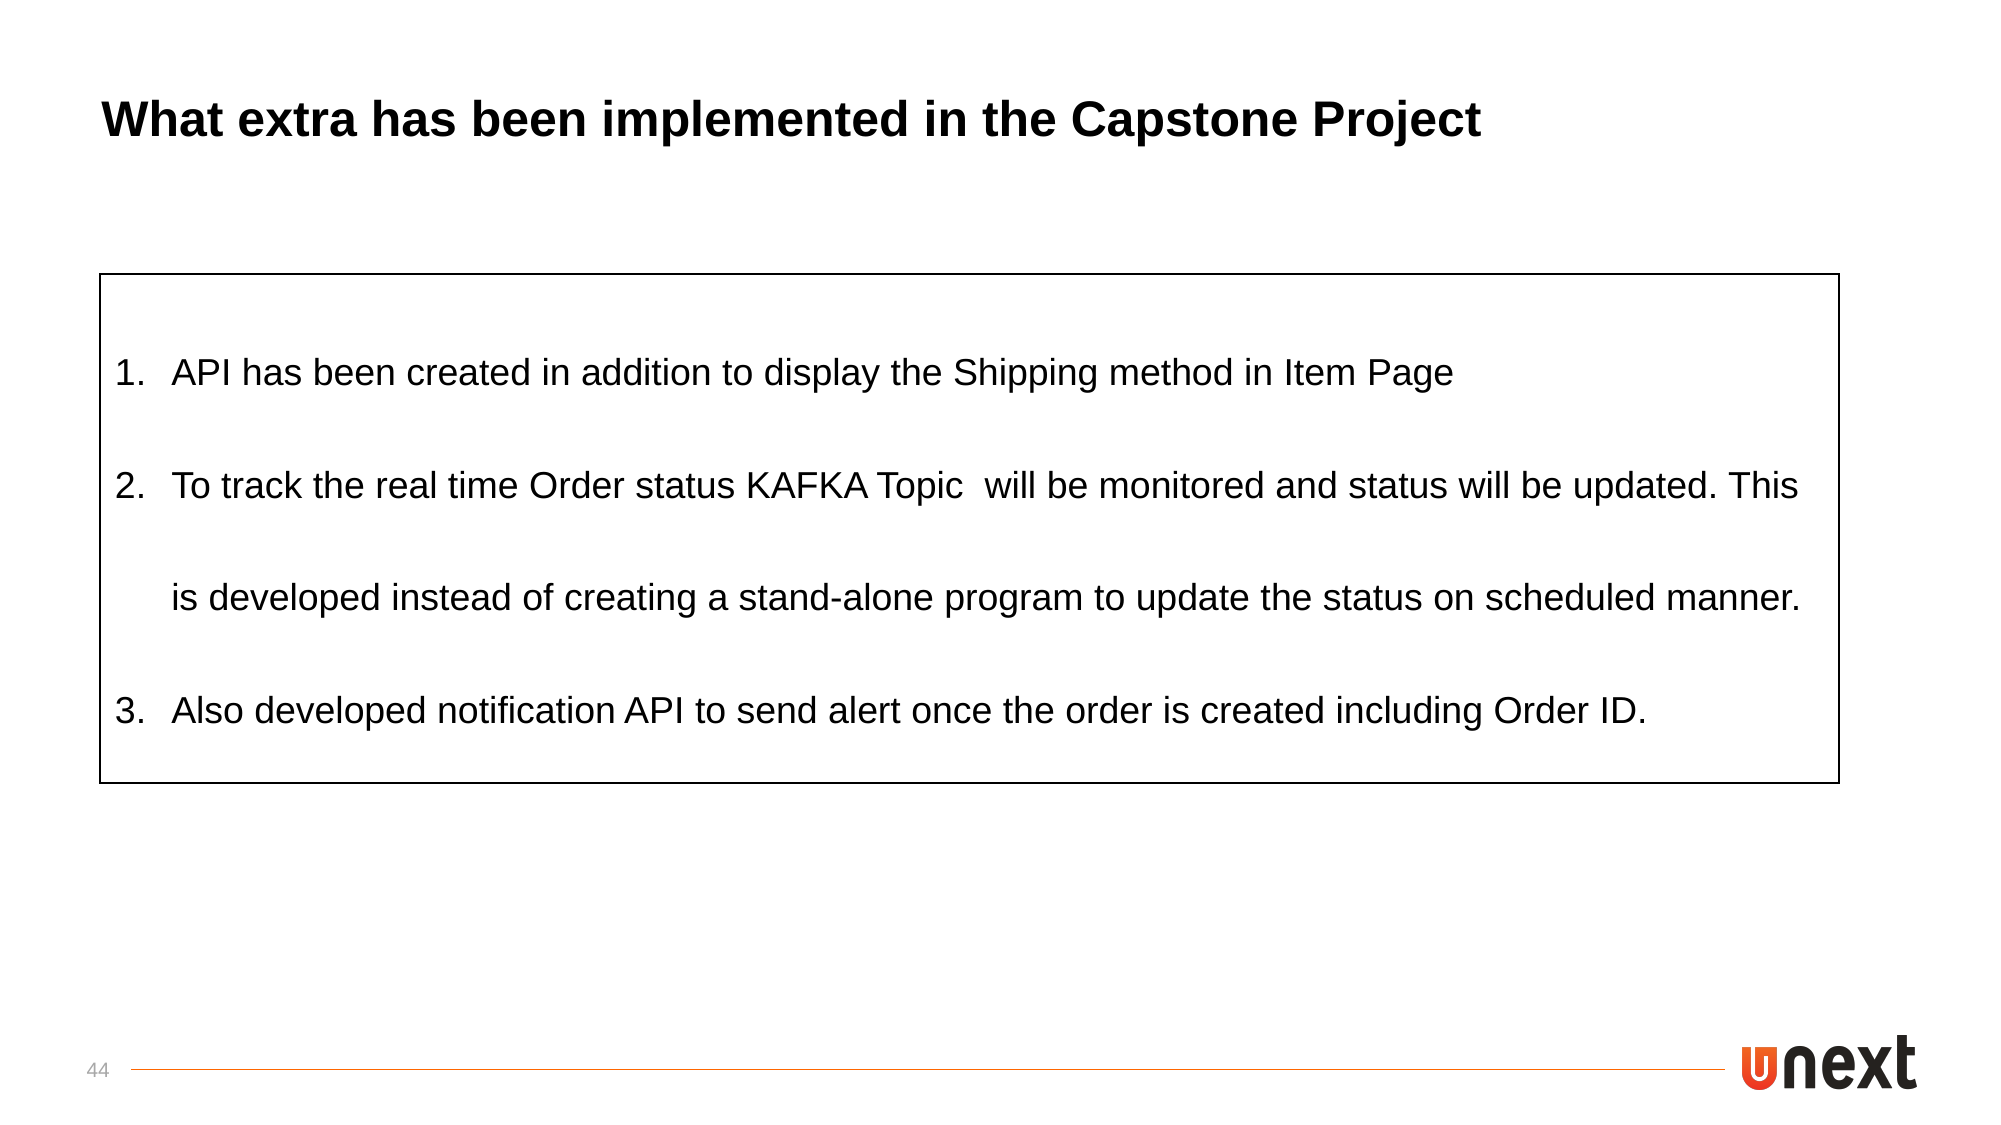

What extra has been implemented in the Capstone Project
API has been created in addition to display the Shipping method in Item Page
To track the real time Order status KAFKA Topic  will be monitored and status will be updated. This is developed instead of creating a stand-alone program to update the status on scheduled manner.
Also developed notification API to send alert once the order is created including Order ID.

44